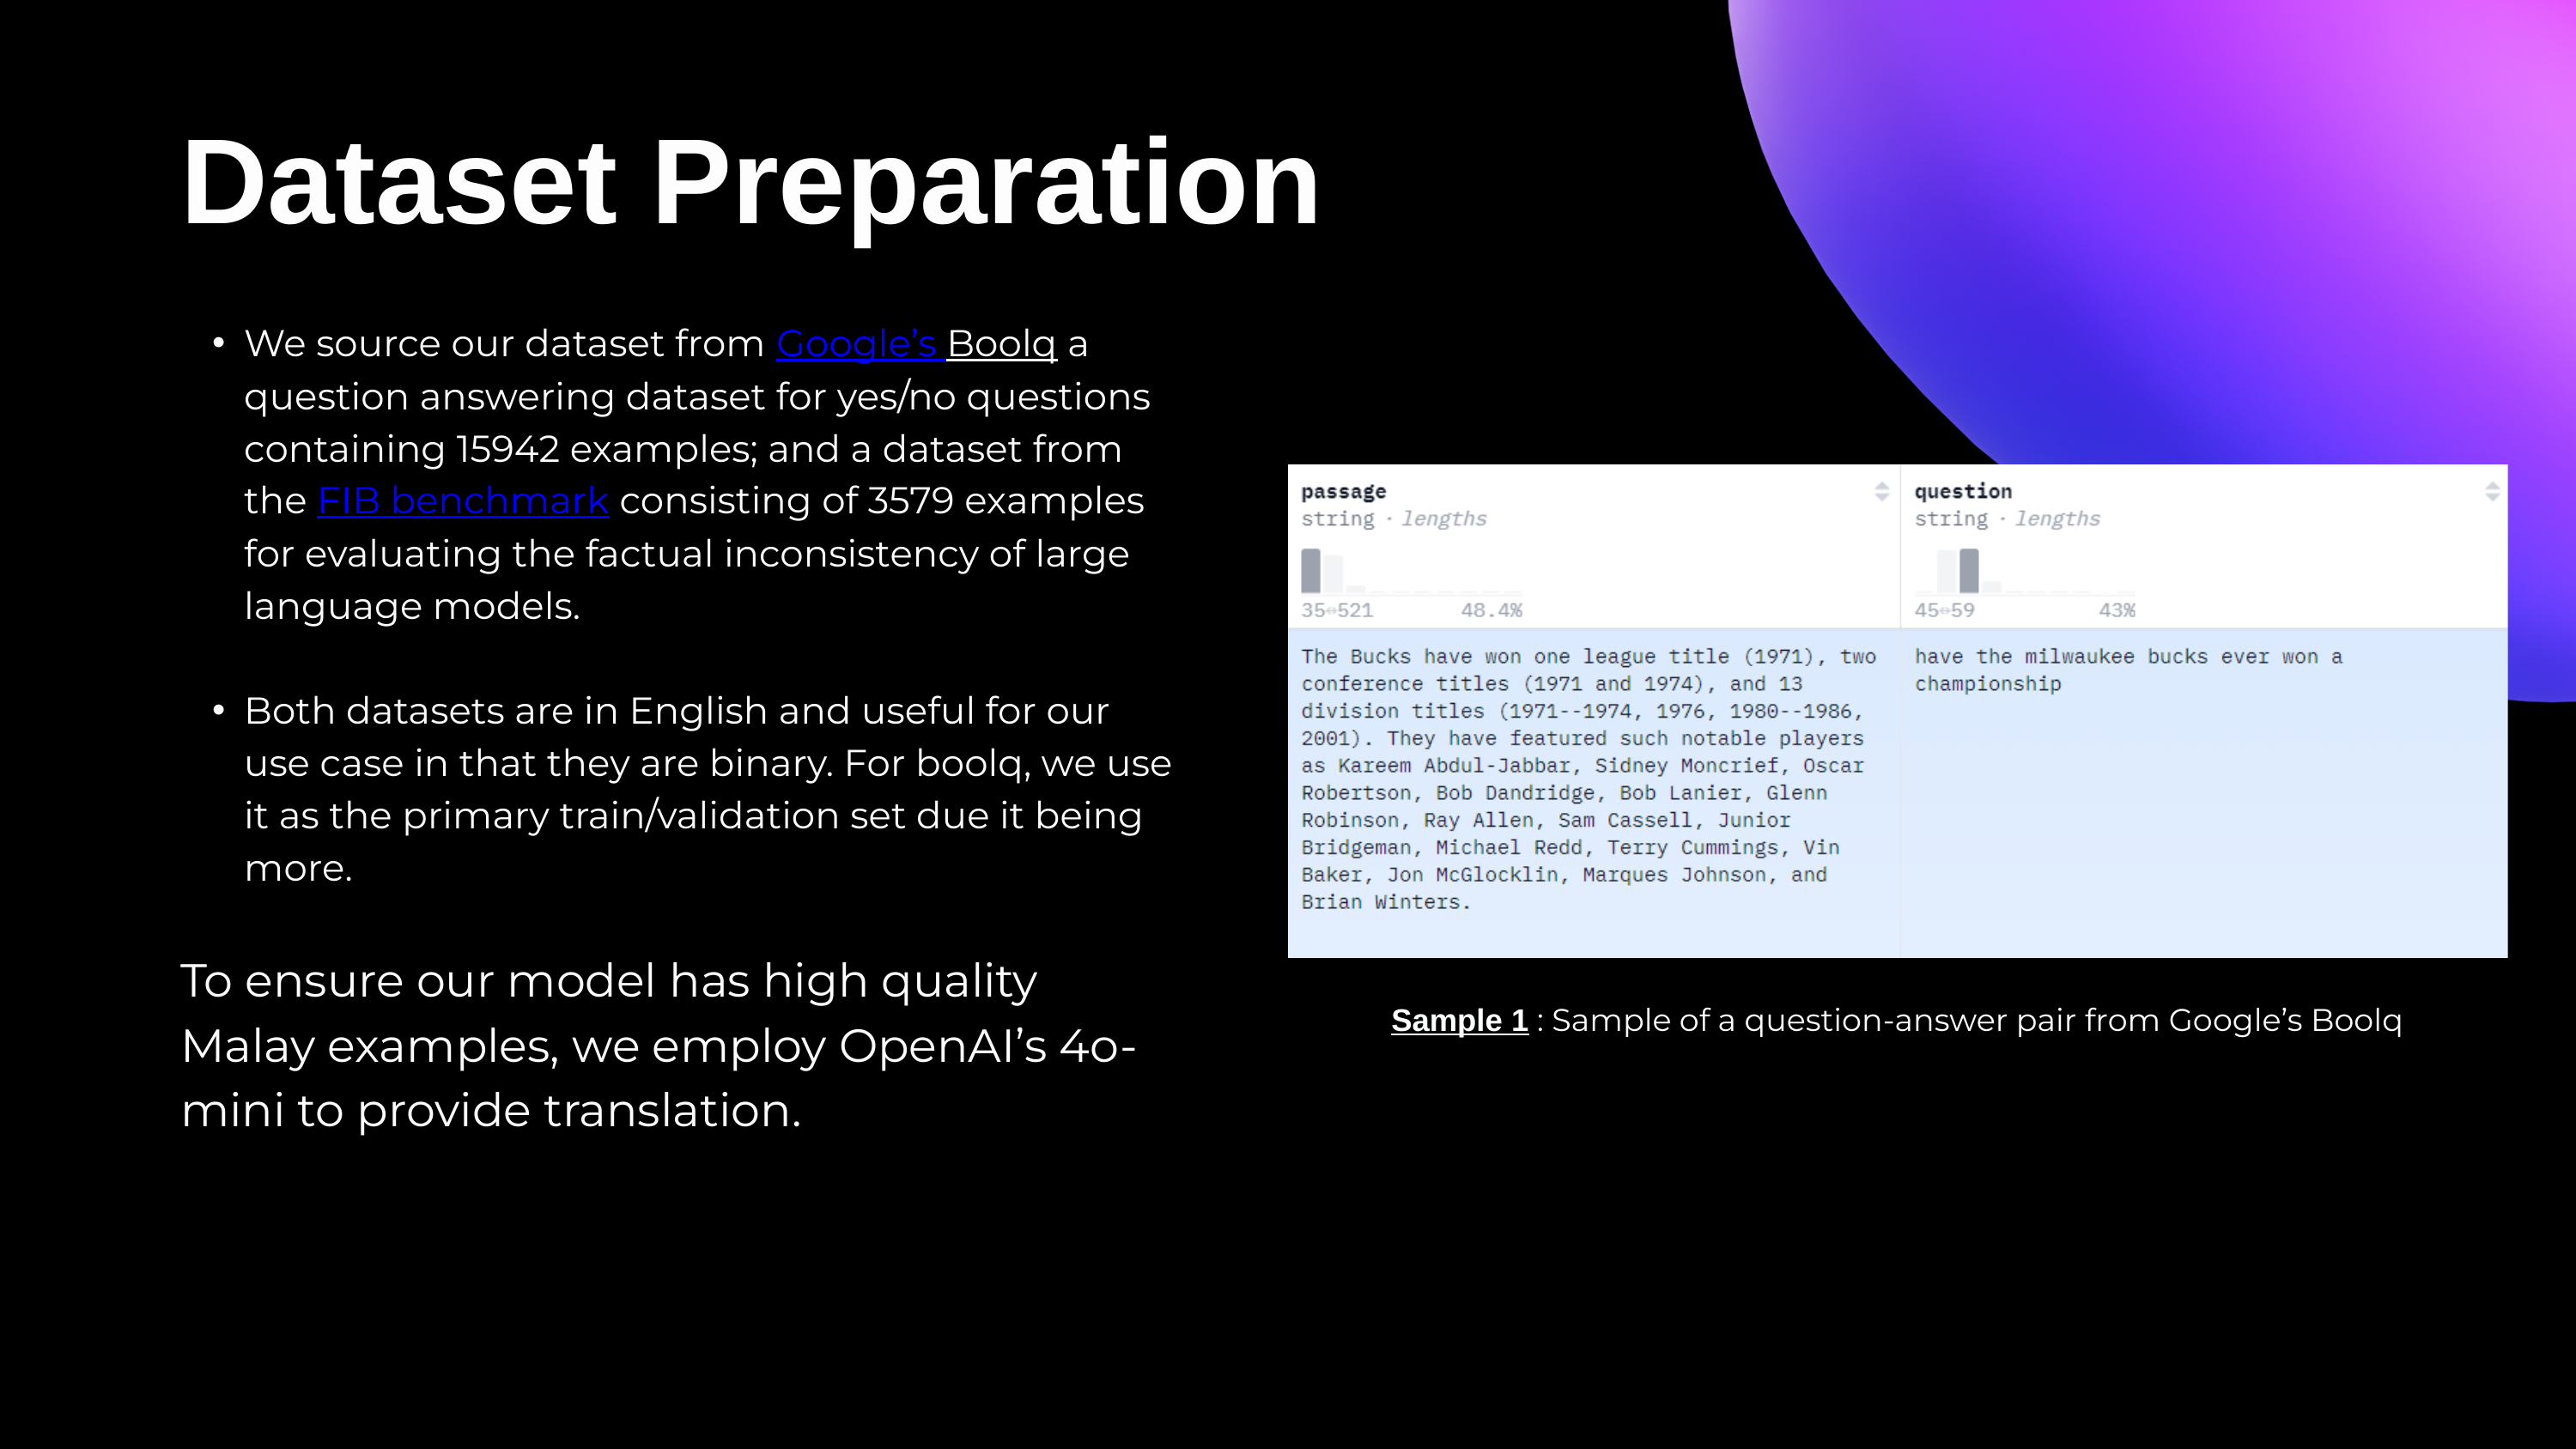

Dataset Preparation
We source our dataset from Google’s Boolq a question answering dataset for yes/no questions containing 15942 examples; and a dataset from the FIB benchmark consisting of 3579 examples for evaluating the factual inconsistency of large language models.

Both datasets are in English and useful for our use case in that they are binary. For boolq, we use it as the primary train/validation set due it being more.

To ensure our model has high quality Malay examples, we employ OpenAI’s 4o-mini to provide translation.

Sample 1 : Sample of a question-answer pair from Google’s Boolq